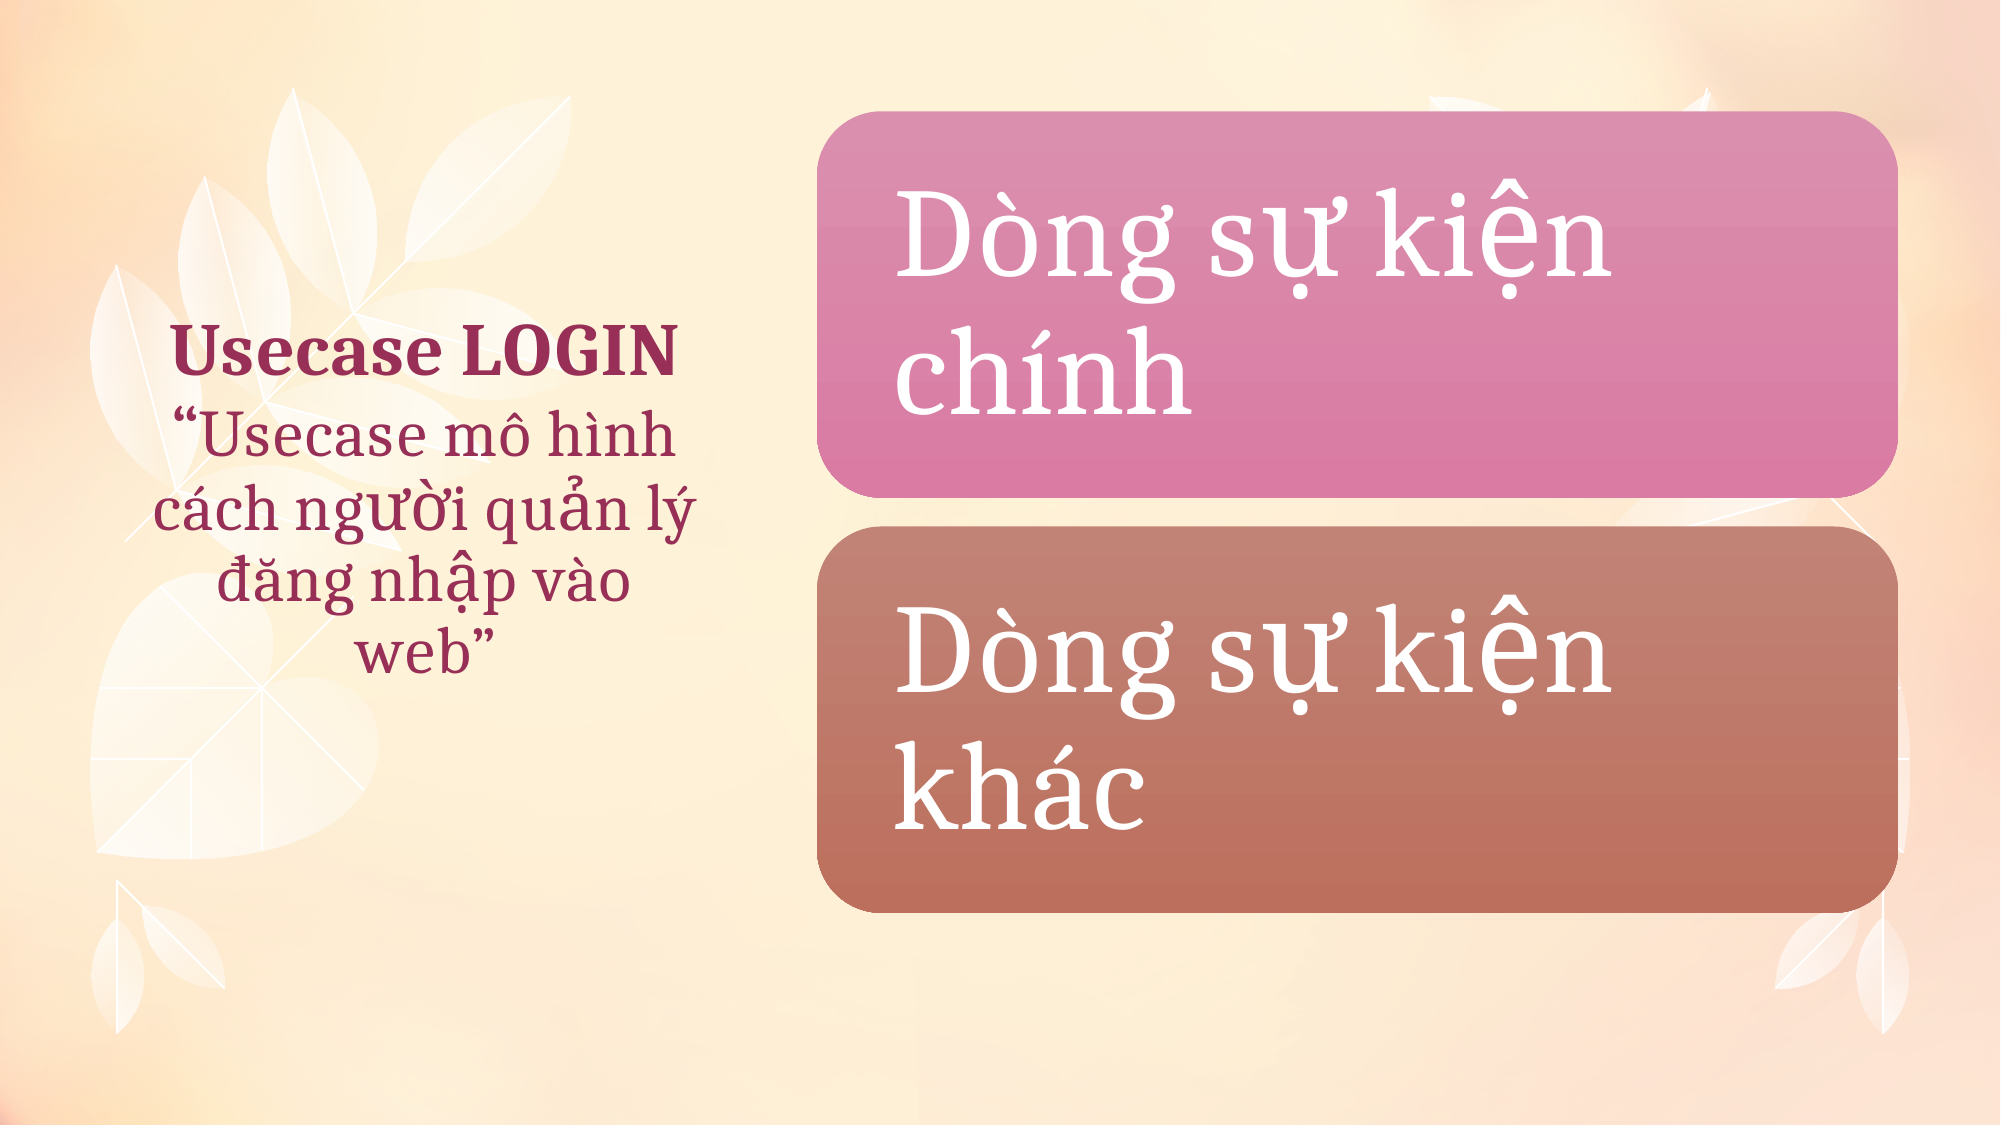

Dòng sự kiện chính
Dòng sự kiện khác
# Usecase LOGIN “Usecase mô hình cách người quản lý đăng nhập vào web”